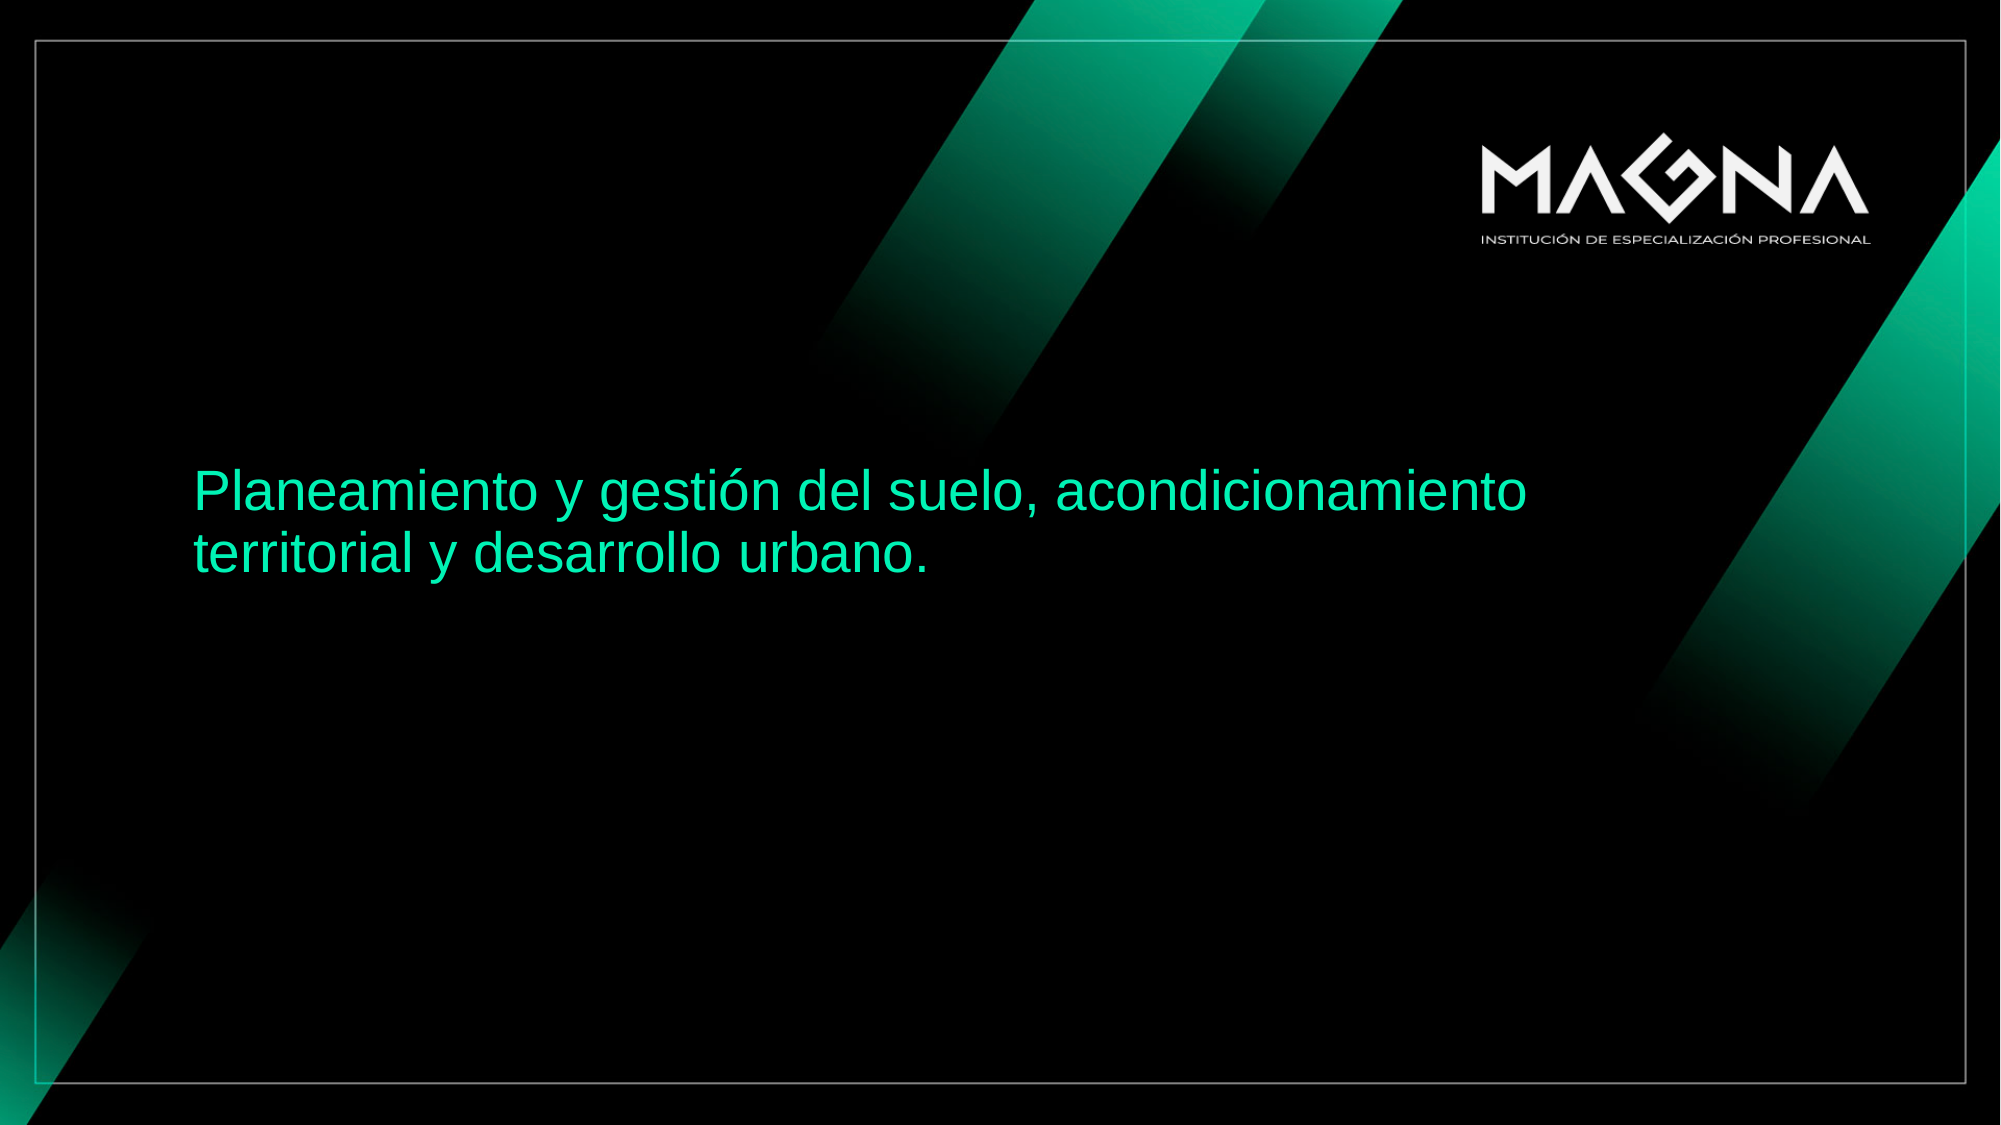

# Planeamiento y gestión del suelo, acondicionamiento territorial y desarrollo urbano.